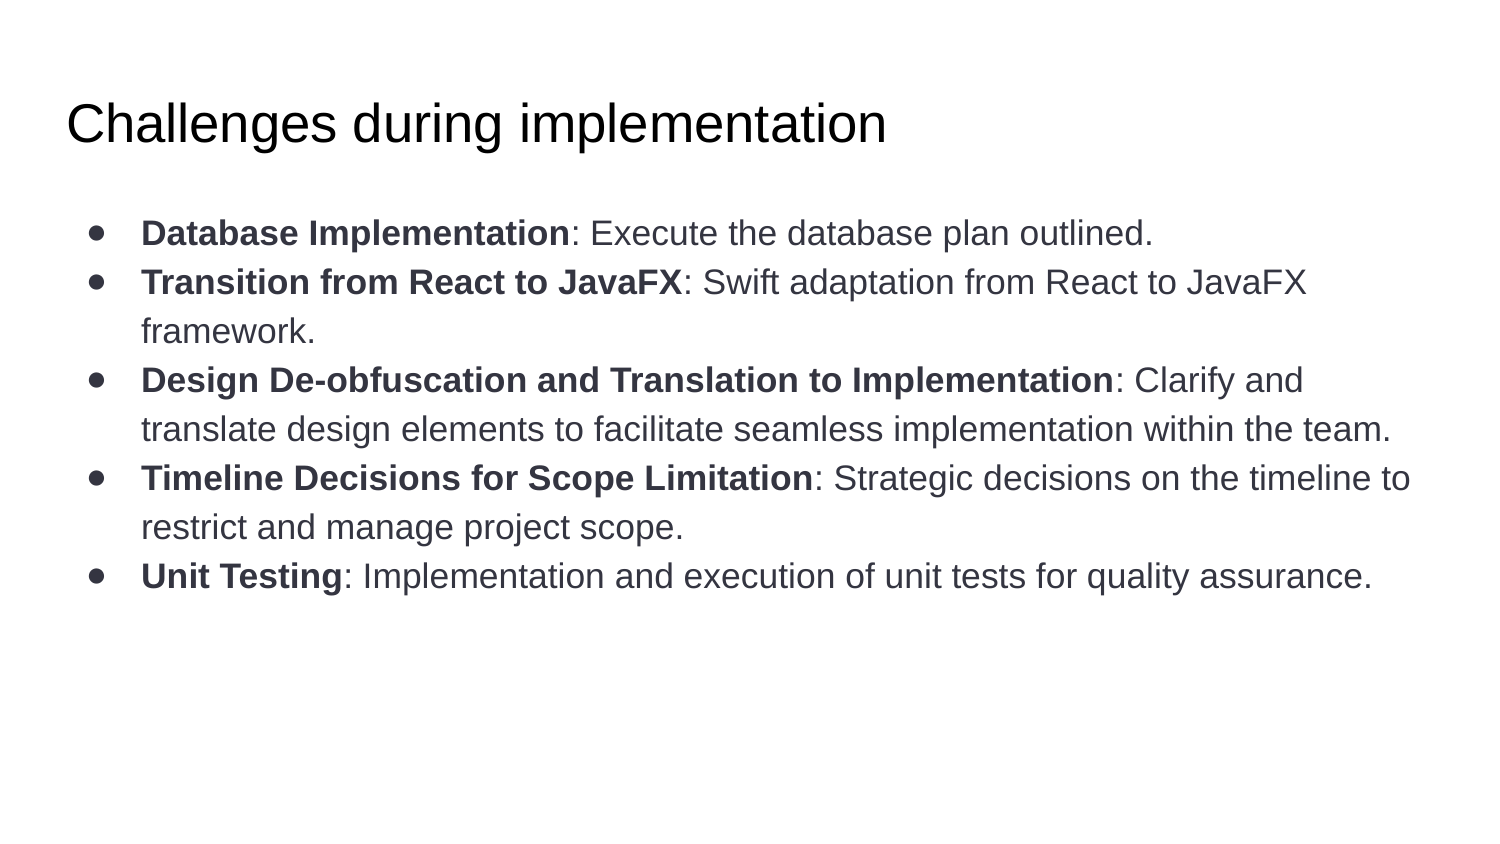

# Challenges during implementation
Database Implementation: Execute the database plan outlined.
Transition from React to JavaFX: Swift adaptation from React to JavaFX framework.
Design De-obfuscation and Translation to Implementation: Clarify and translate design elements to facilitate seamless implementation within the team.
Timeline Decisions for Scope Limitation: Strategic decisions on the timeline to restrict and manage project scope.
Unit Testing: Implementation and execution of unit tests for quality assurance.